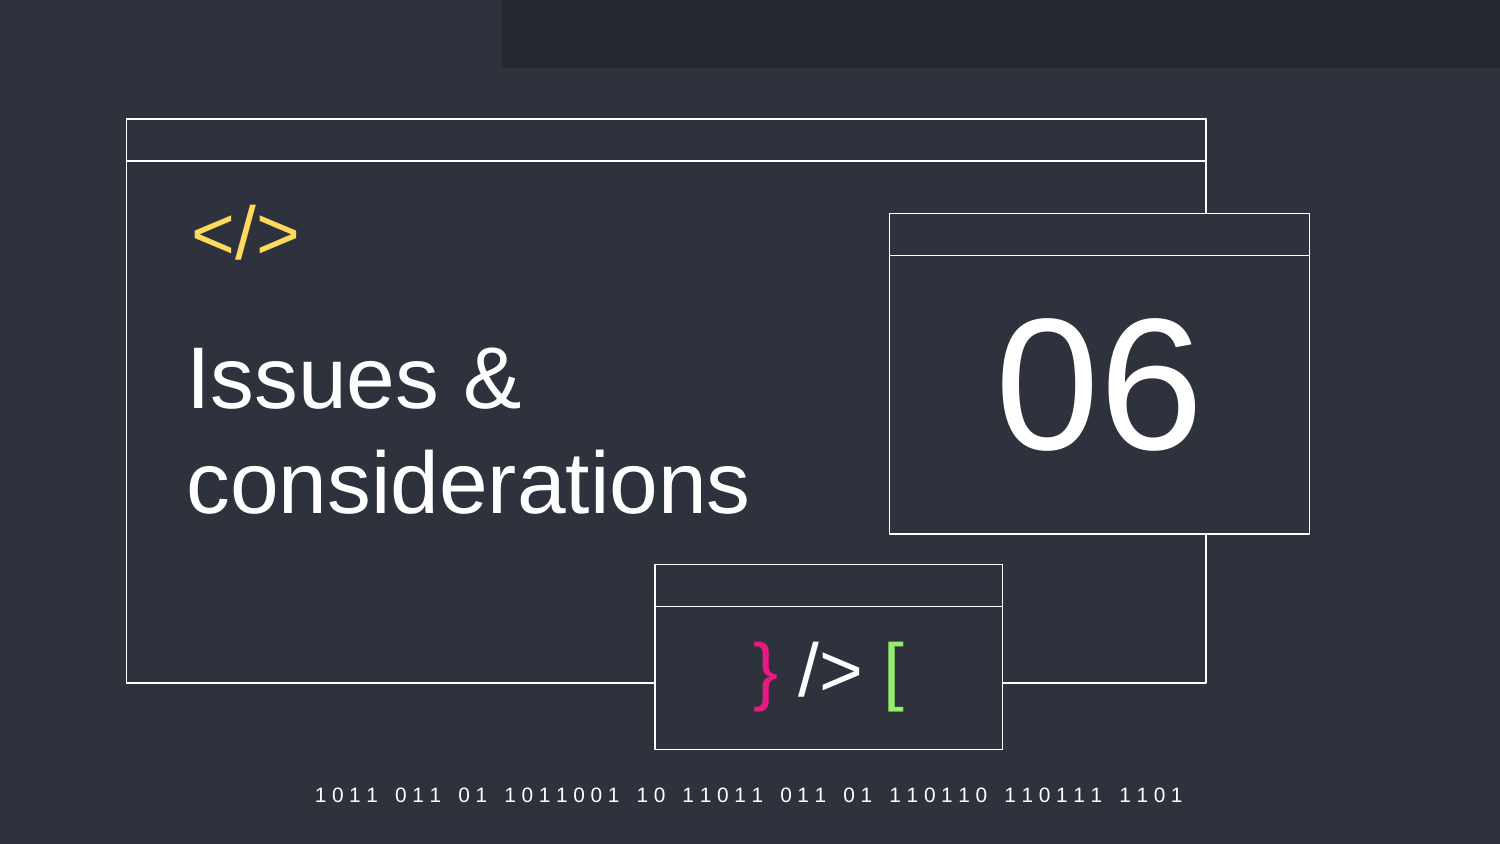

</>

06
# Issues & considerations

} /> [